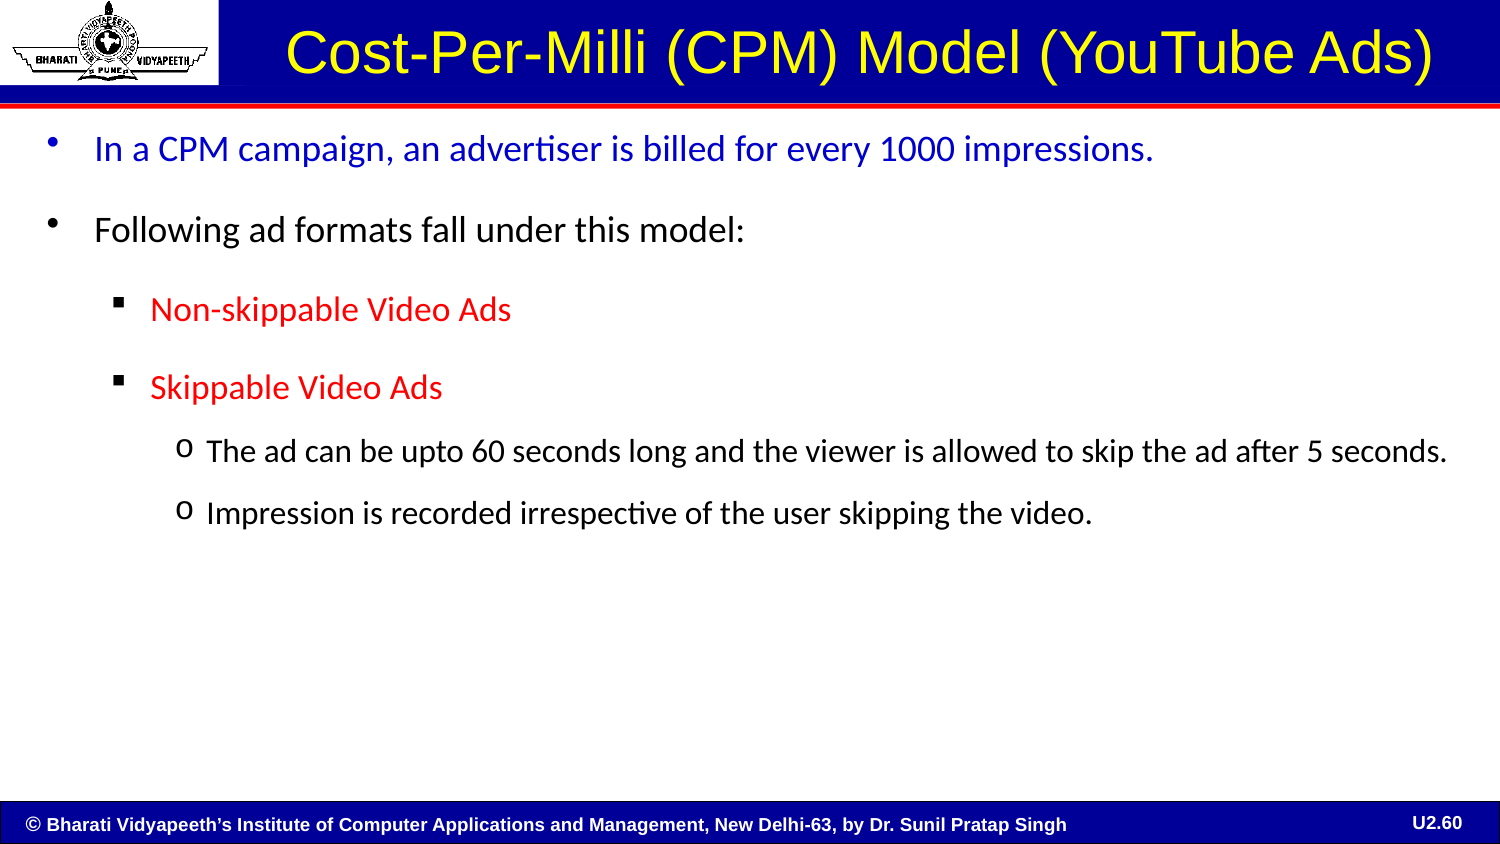

# Cost-Per-Milli (CPM) Model (YouTube Ads)
In a CPM campaign, an advertiser is billed for every 1000 impressions.
Following ad formats fall under this model:
Non-skippable Video Ads
Skippable Video Ads
The ad can be upto 60 seconds long and the viewer is allowed to skip the ad after 5 seconds.
Impression is recorded irrespective of the user skipping the video.